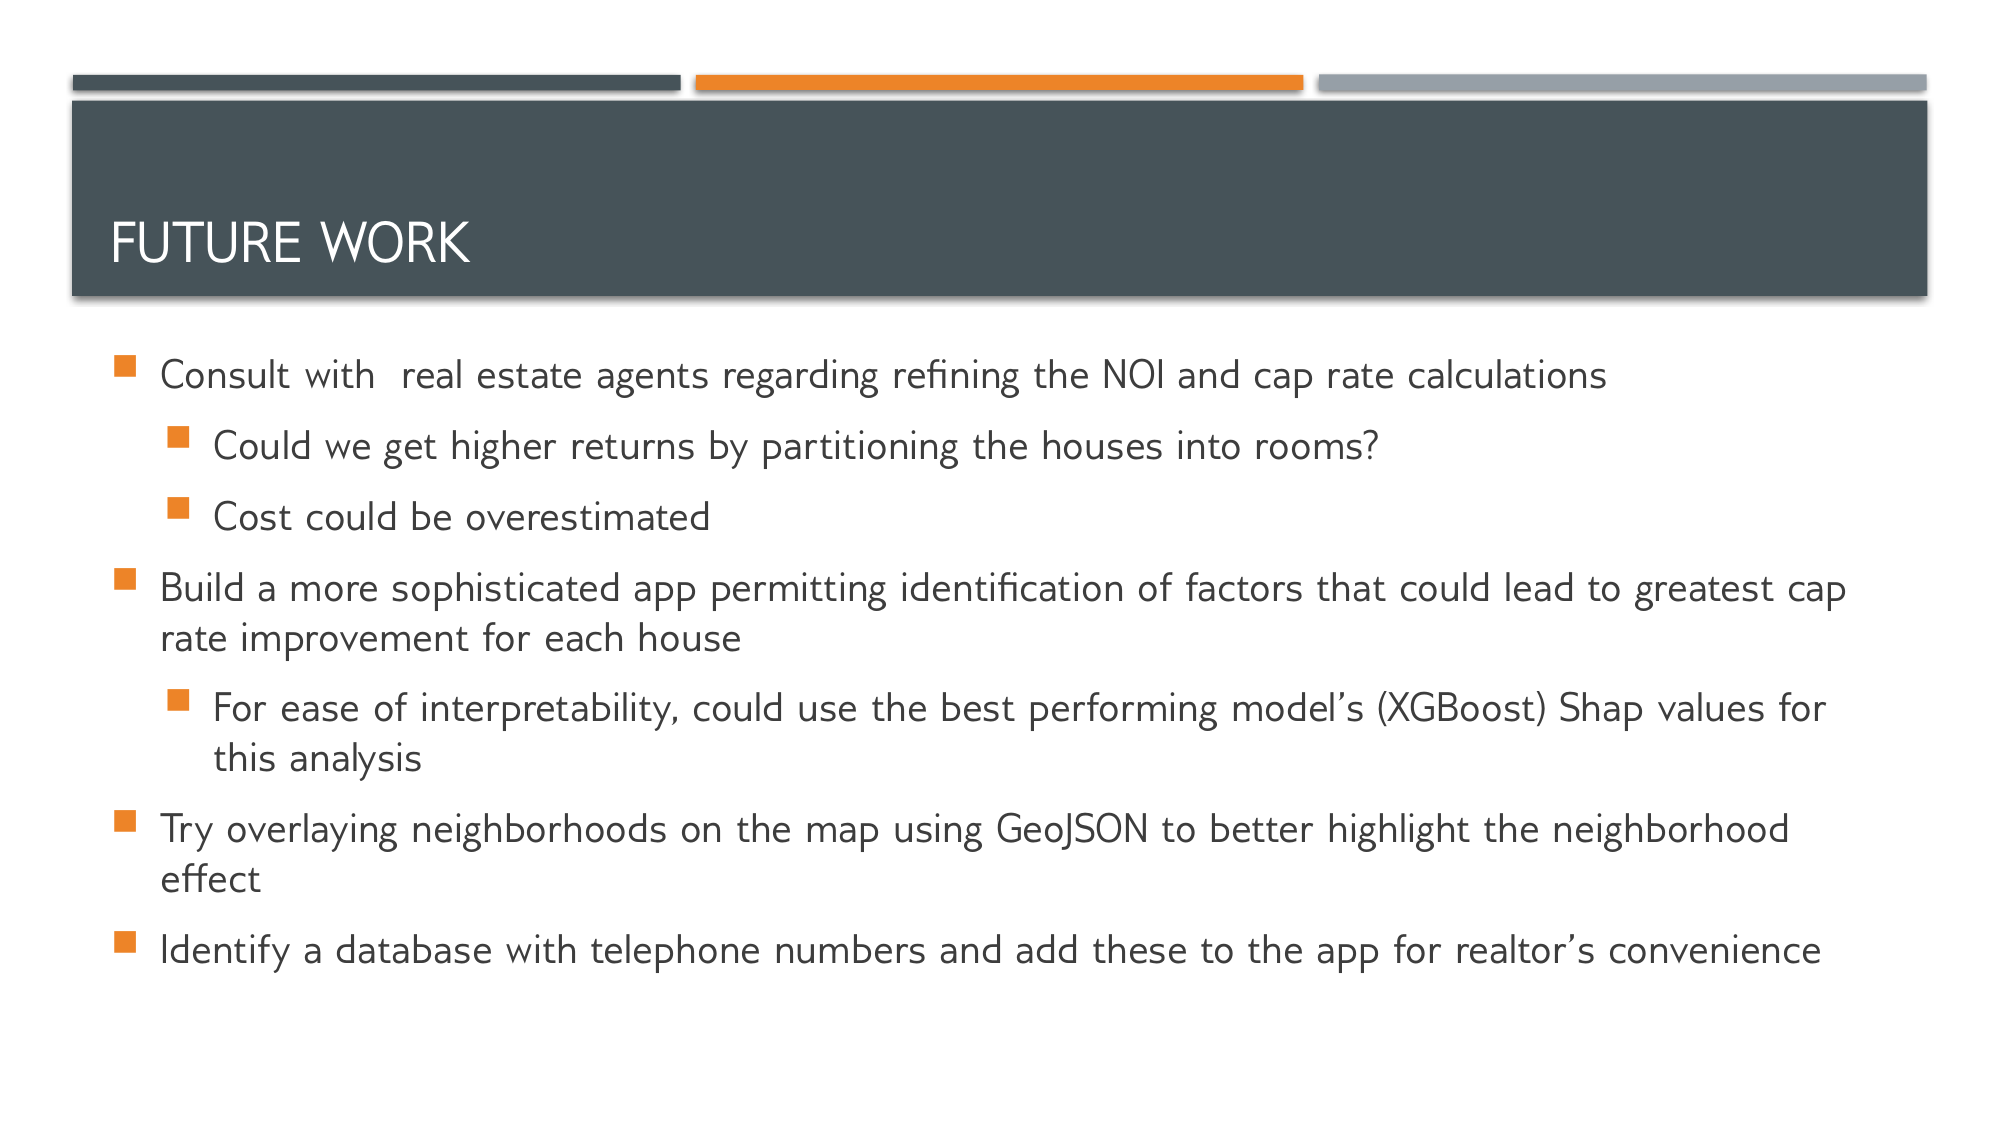

# Future work
Consult with  real estate agents regarding refining the NOI and cap rate calculations
Could we get higher returns by partitioning the houses into rooms?
Cost could be overestimated
Build a more sophisticated app permitting identification of factors that could lead to greatest cap rate improvement for each house
For ease of interpretability, could use the best performing model’s (XGBoost) Shap values for this analysis
Try overlaying neighborhoods on the map using GeoJSON to better highlight the neighborhood effect
Identify a database with telephone numbers and add these to the app for realtor’s convenience